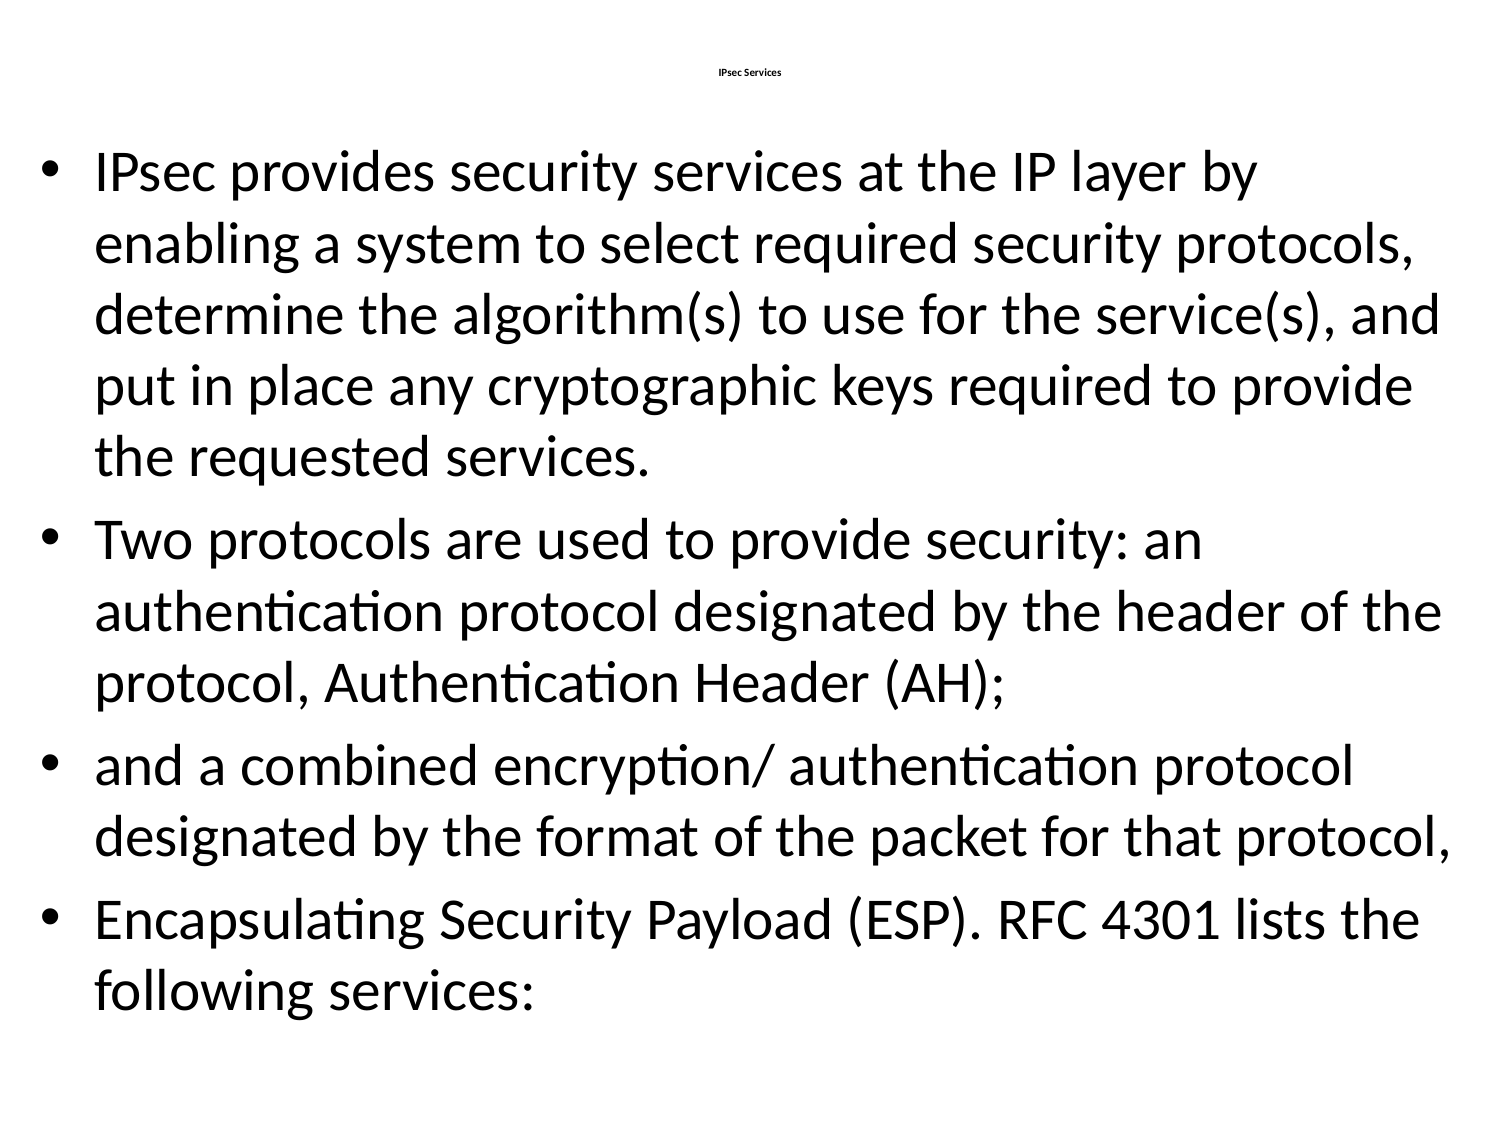

# IPsec Services
IPsec provides security services at the IP layer by enabling a system to select required security protocols, determine the algorithm(s) to use for the service(s), and put in place any cryptographic keys required to provide the requested services.
Two protocols are used to provide security: an authentication protocol designated by the header of the protocol, Authentication Header (AH);
and a combined encryption/ authentication protocol designated by the format of the packet for that protocol,
Encapsulating Security Payload (ESP). RFC 4301 lists the following services: